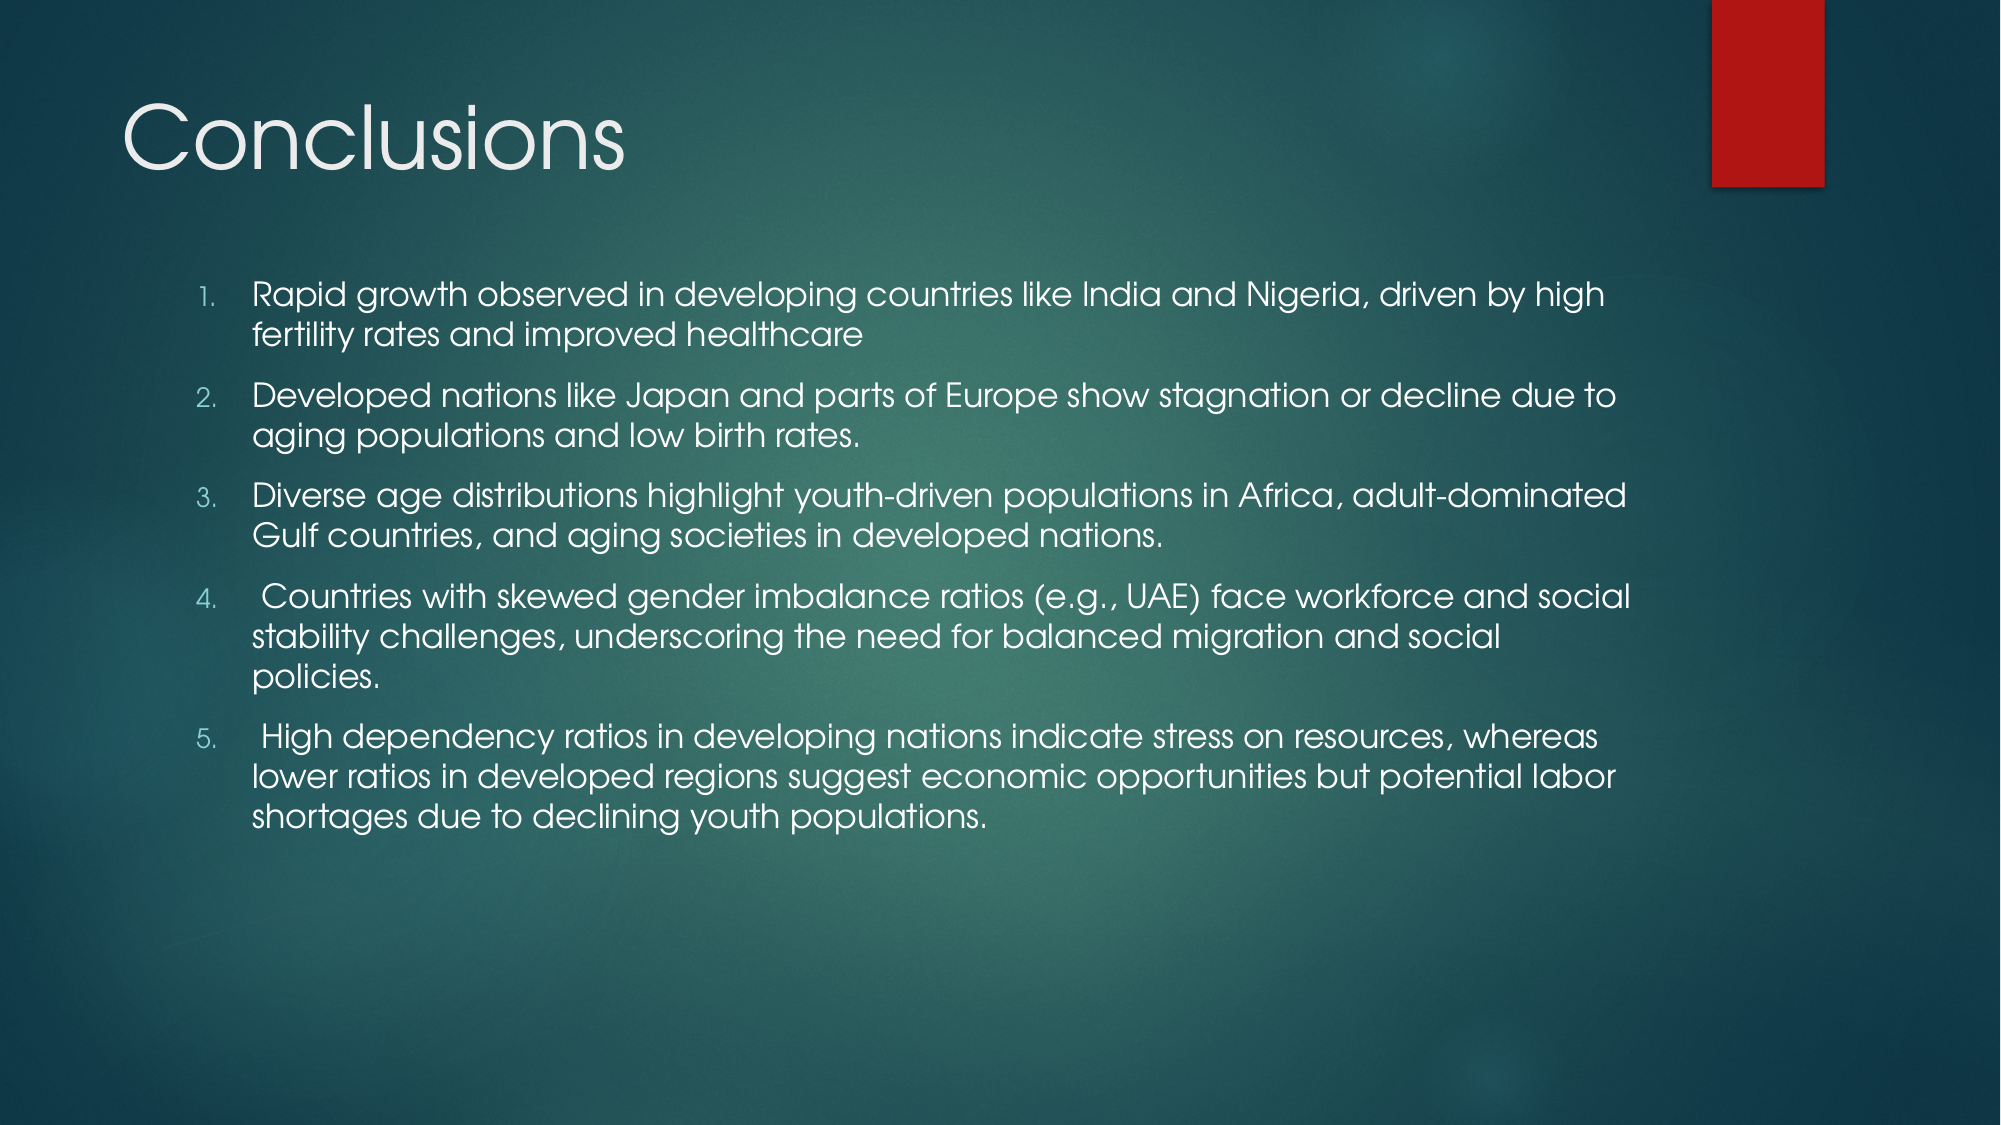

# Conclusions

Rapid growth observed in developing countries like India and Nigeria, driven by high fertility rates and improved healthcare
Developed nations like Japan and parts of Europe show stagnation or decline due to aging populations and low birth rates.
Diverse age distributions highlight youth-driven populations in Africa, adult-dominated Gulf countries, and aging societies in developed nations.
 Countries with skewed gender imbalance ratios (e.g., UAE) face workforce and social stability challenges, underscoring the need for balanced migration and social policies.
 High dependency ratios in developing nations indicate stress on resources, whereas lower ratios in developed regions suggest economic opportunities but potential labor shortages due to declining youth populations.